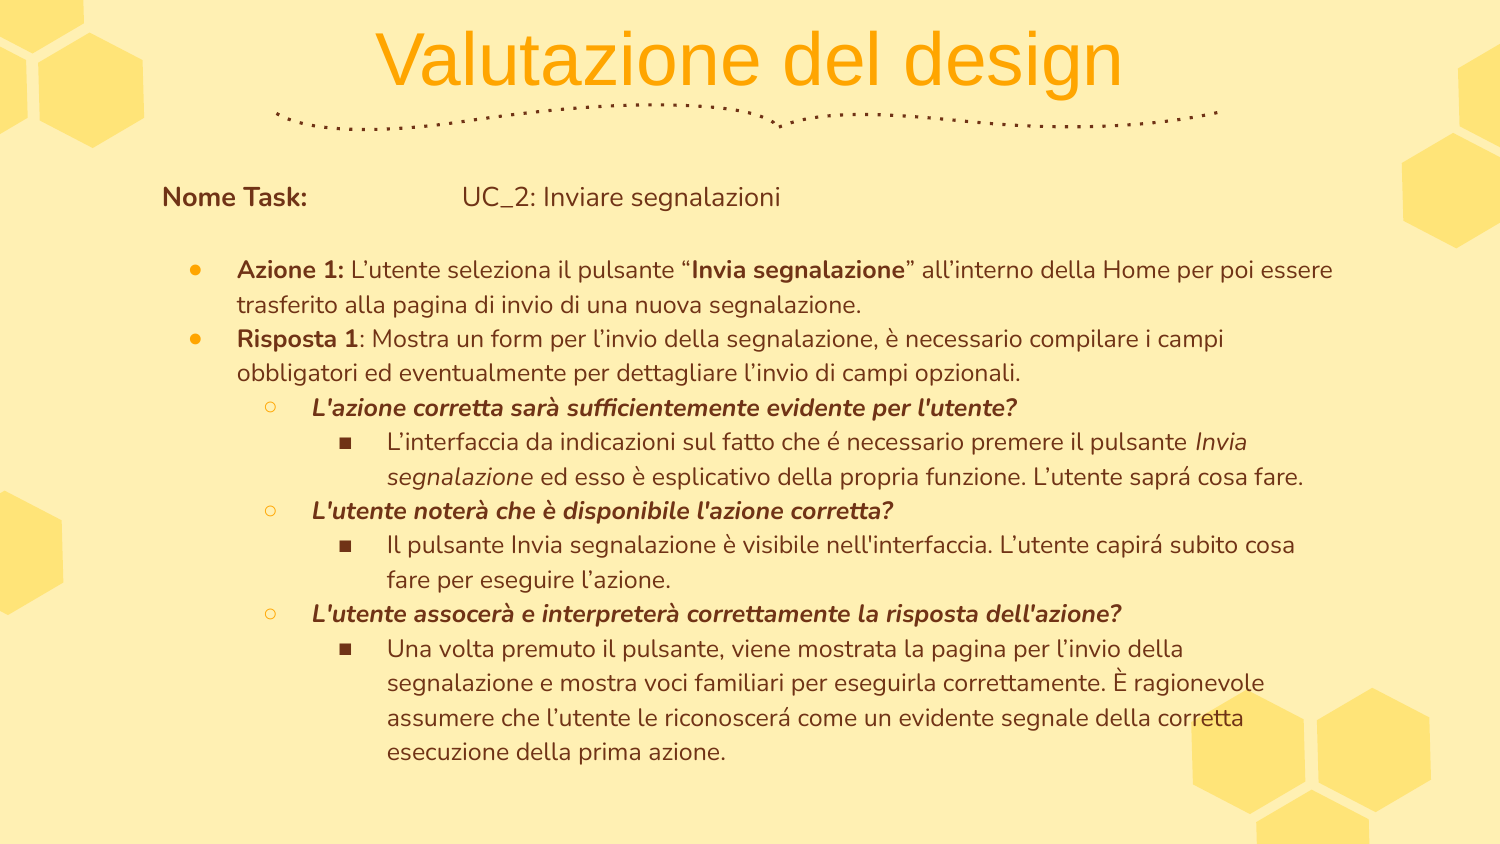

# Valutazione del design

Nome Task: 	UC_2: Inviare segnalazioni

Azione 1: L’utente seleziona il pulsante “Invia segnalazione” all’interno della Home per poi essere trasferito alla pagina di invio di una nuova segnalazione.
Risposta 1: Mostra un form per l’invio della segnalazione, è necessario compilare i campi obbligatori ed eventualmente per dettagliare l’invio di campi opzionali.
L'azione corretta sarà sufficientemente evidente per l'utente?
L’interfaccia da indicazioni sul fatto che é necessario premere il pulsante Invia segnalazione ed esso è esplicativo della propria funzione. L’utente saprá cosa fare.
L'utente noterà che è disponibile l'azione corretta?
Il pulsante Invia segnalazione è visibile nell'interfaccia. L’utente capirá subito cosa fare per eseguire l’azione.
L'utente assocerà e interpreterà correttamente la risposta dell'azione?
Una volta premuto il pulsante, viene mostrata la pagina per l’invio della segnalazione e mostra voci familiari per eseguirla correttamente. È ragionevole assumere che l’utente le riconoscerá come un evidente segnale della corretta esecuzione della prima azione.